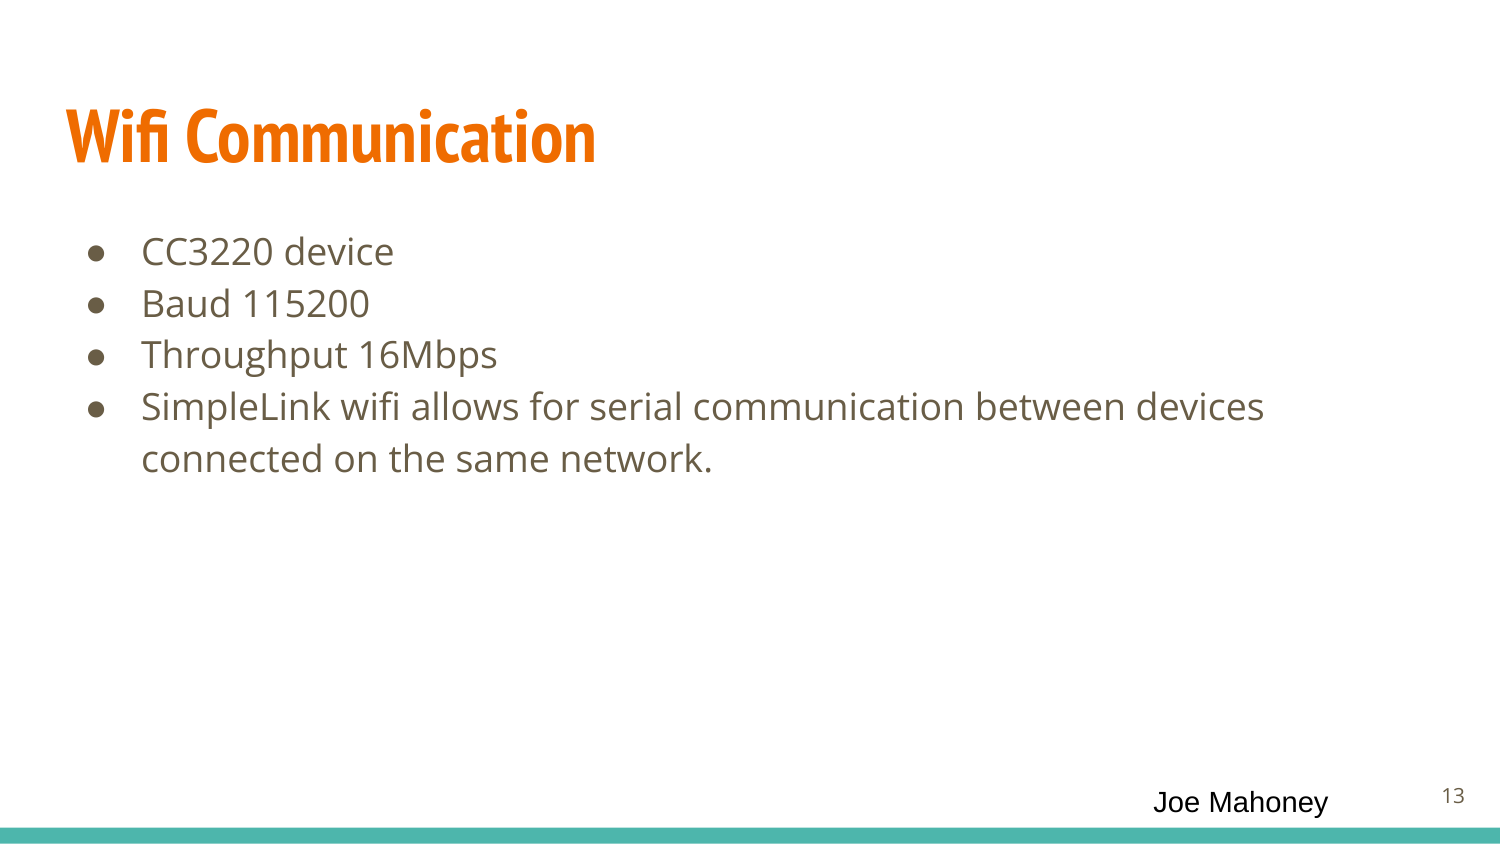

# Wifi Communication
CC3220 device
Baud 115200
Throughput 16Mbps
SimpleLink wifi allows for serial communication between devices connected on the same network.
13
Joe Mahoney